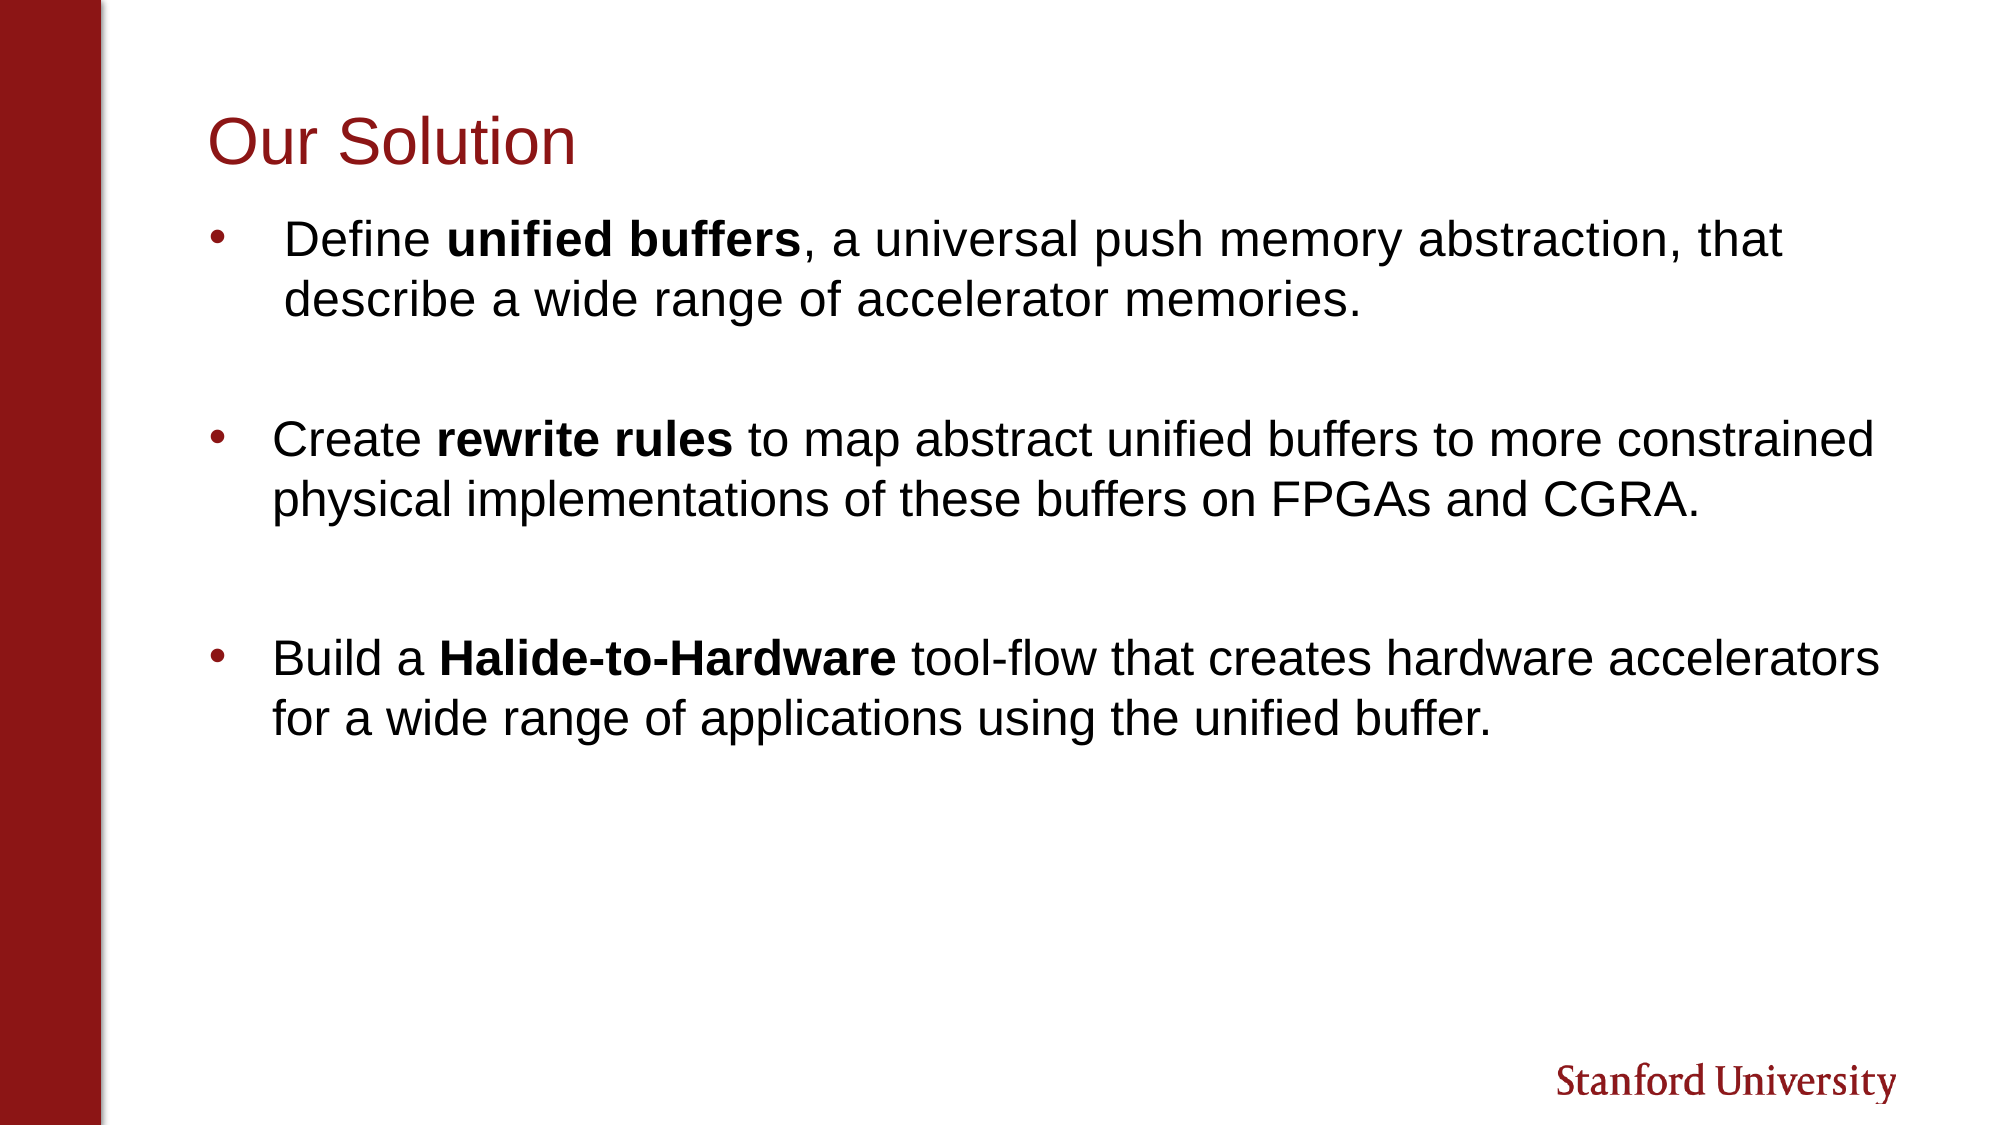

# Our Solution
Define unified buffers, a universal push memory abstraction, that describe a wide range of accelerator memories.

Create rewrite rules to map abstract unified buffers to more constrained physical implementations of these buffers on FPGAs and CGRA.

Build a Halide-to-Hardware tool-flow that creates hardware accelerators for a wide range of applications using the unified buffer.